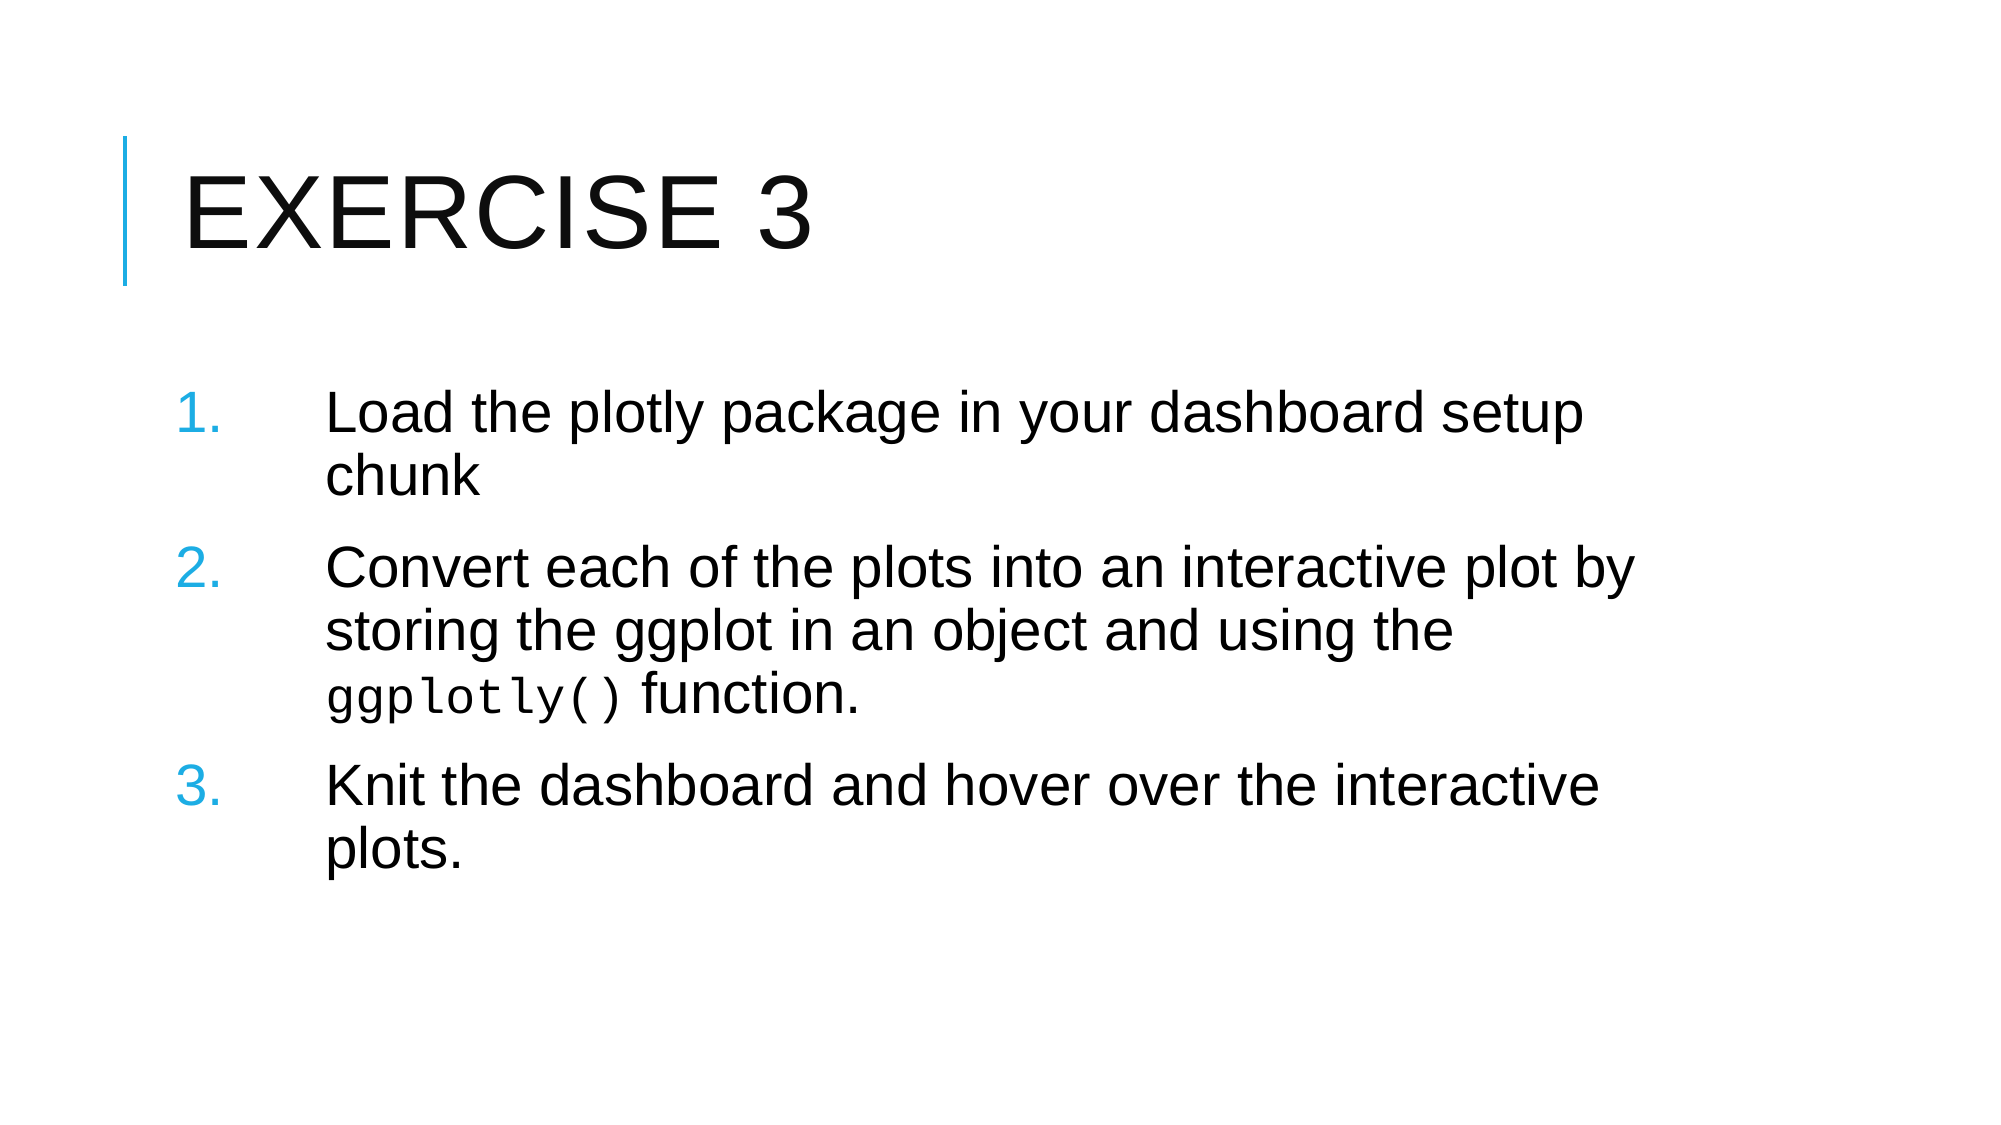

# EXERCISE 3
Load the plotly package in your dashboard setup chunk
Convert each of the plots into an interactive plot by storing the ggplot in an object and using the ggplotly() function.
Knit the dashboard and hover over the interactive plots.